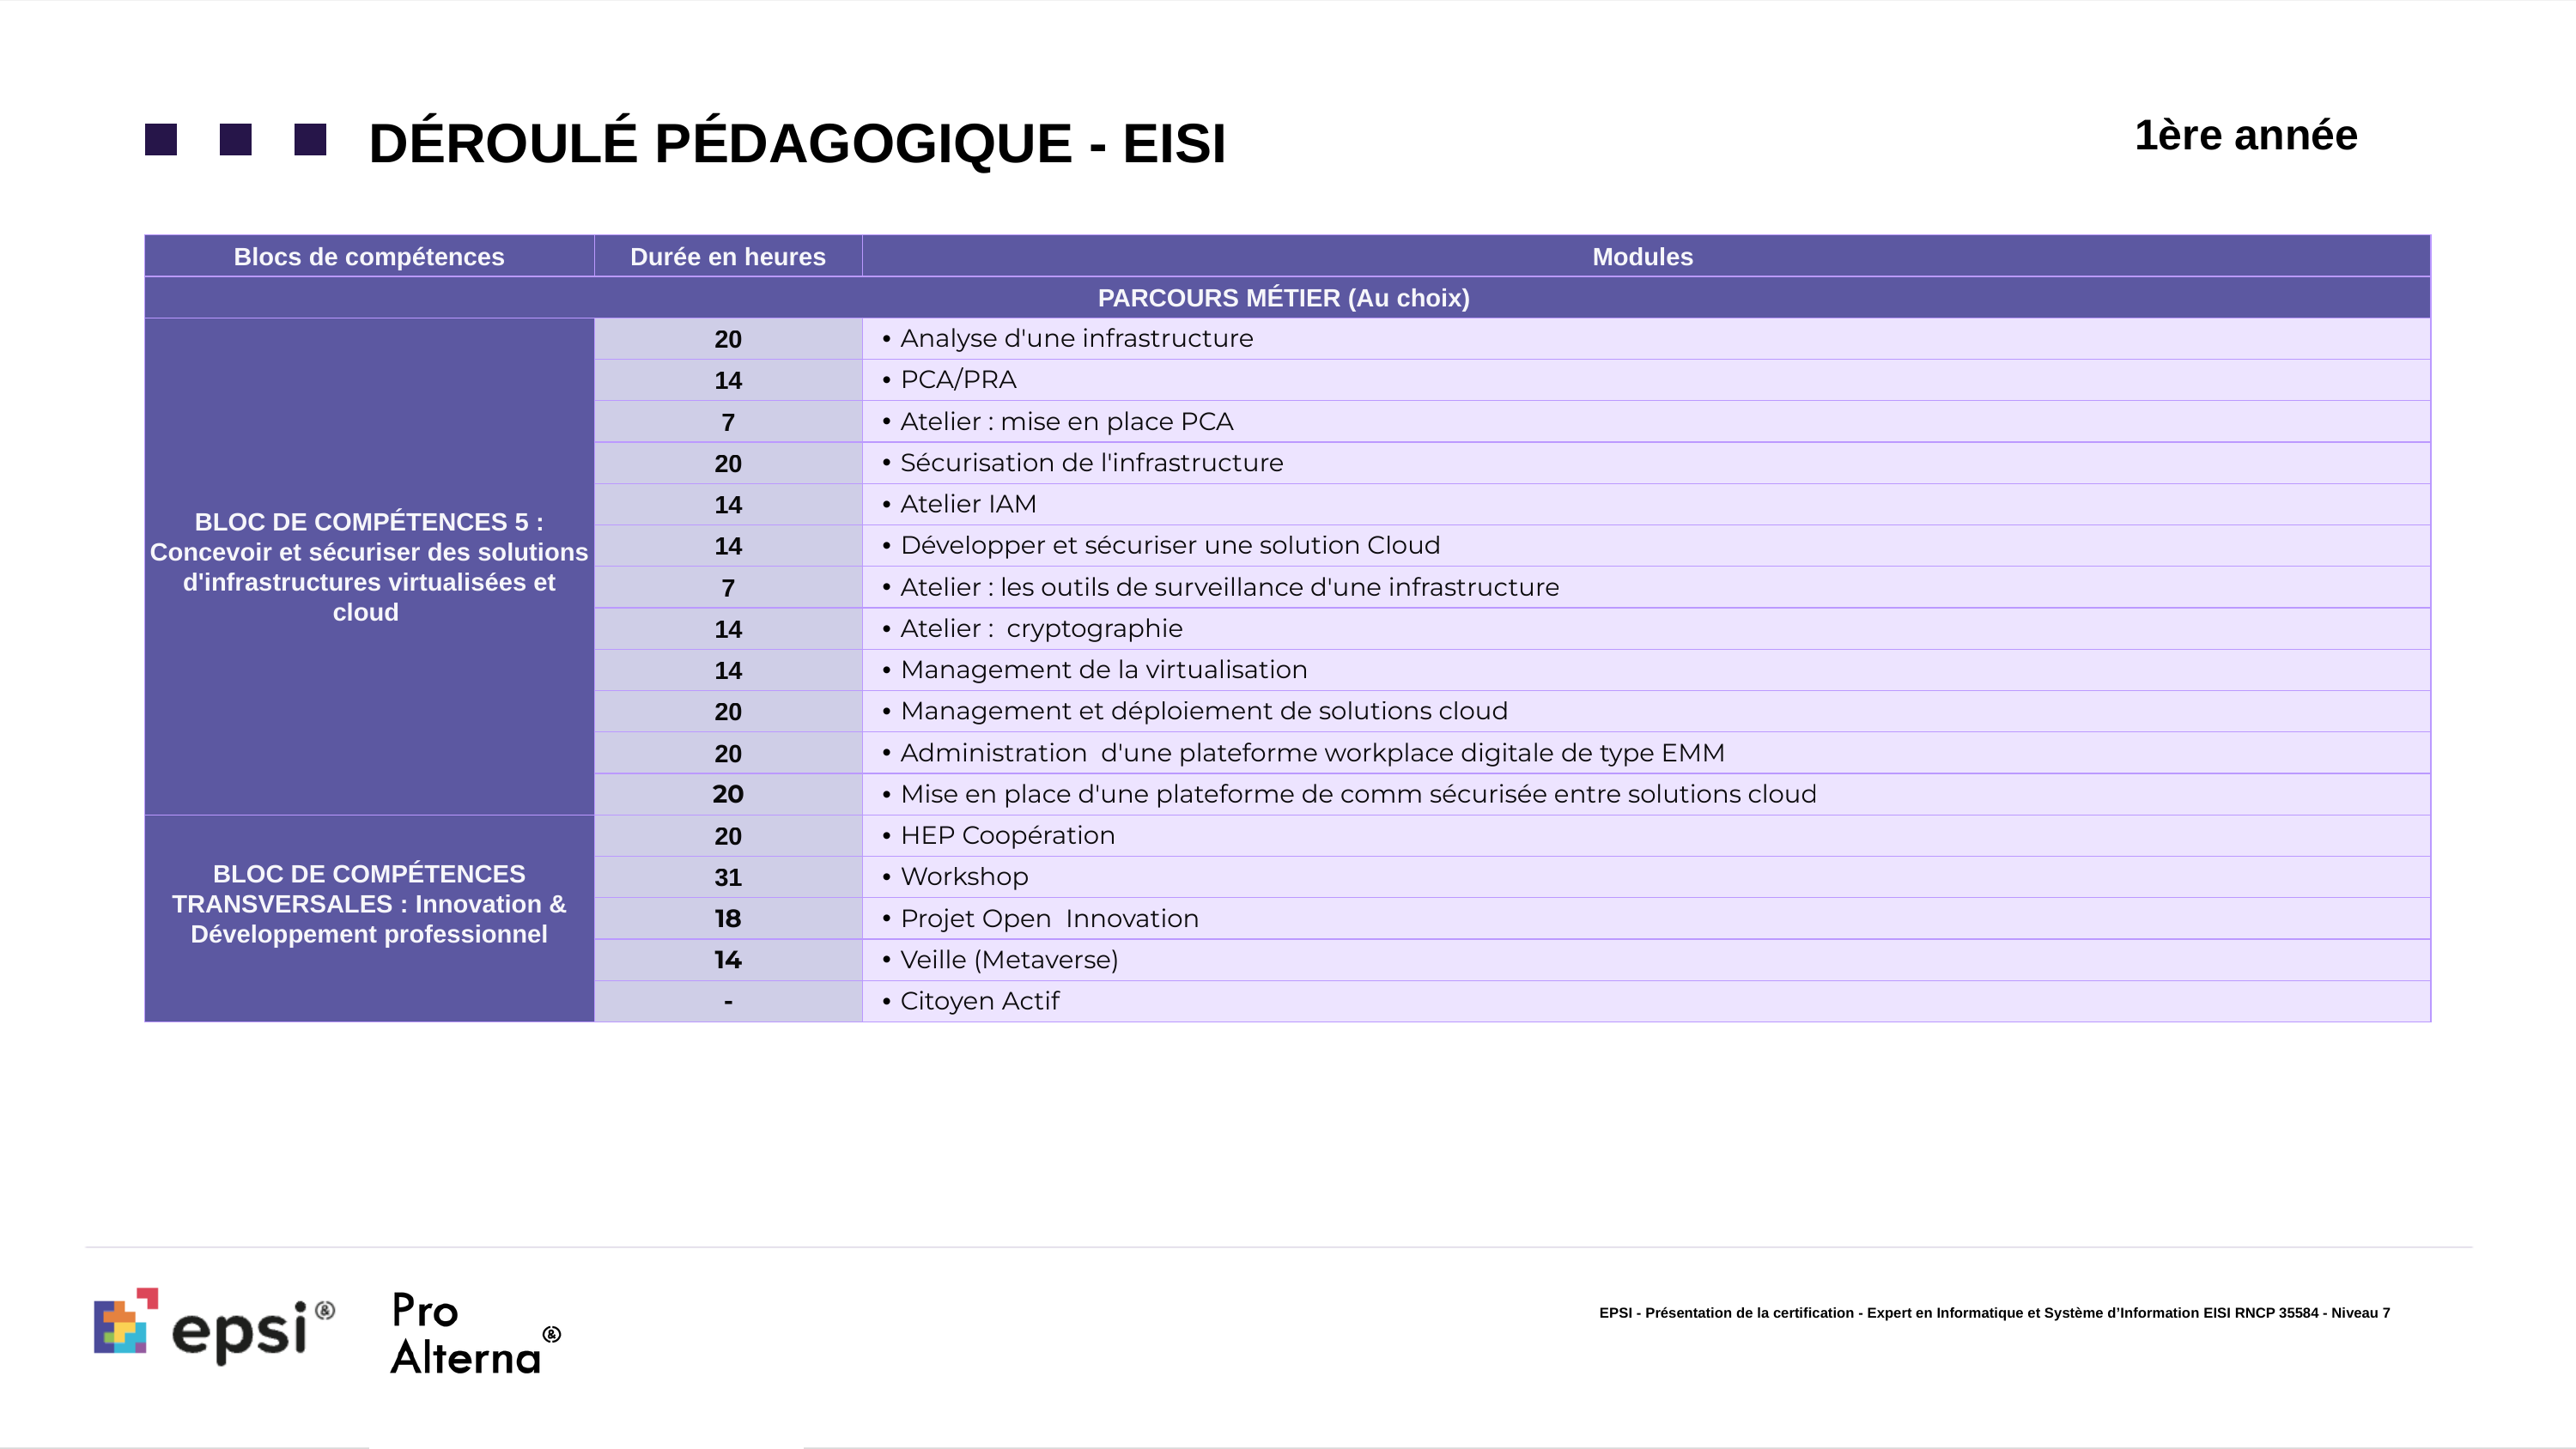

DÉROULÉ PÉDAGOGIQUE - EISI
1ère année

| Blocs de compétences | Durée en heures | Modules |
| --- | --- | --- |
| PARCOURS MÉTIER (Au choix) | PARCOURS MÉTIER (Au choix) | PARCOURS MÉTIER (Au choix) |
| BLOC DE COMPÉTENCES 5 : Concevoir et sécuriser des solutions d'infrastructures virtualisées et cloud | 20 | Analyse d'une infrastructure |
| BLOC DE COMPÉTENCES 5 : Concevoir et sécuriser des solutions d'infrastructures virtualisées et cloud | 14 | PCA/PRA |
| BLOC DE COMPÉTENCES 5 : Concevoir et sécuriser des solutions d'infrastructures virtualisées et cloud | 7 | Atelier : mise en place PCA |
| BLOC DE COMPÉTENCES 5 : Concevoir et sécuriser des solutions d'infrastructures virtualisées et cloud | 20 | Sécurisation de l'infrastructure |
| BLOC DE COMPÉTENCES 5 : Concevoir et sécuriser des solutions d'infrastructures virtualisées et cloud | 14 | Atelier IAM |
| BLOC DE COMPÉTENCES 5 : Concevoir et sécuriser des solutions d'infrastructures virtualisées et cloud | 14 | Développer et sécuriser une solution Cloud |
| BLOC DE COMPÉTENCES 5 : Concevoir et sécuriser des solutions d'infrastructures virtualisées et cloud | 7 | Atelier : les outils de surveillance d'une infrastructure |
| BLOC DE COMPÉTENCES 5 : Concevoir et sécuriser des solutions d'infrastructures virtualisées et cloud | 14 | Atelier :  cryptographie |
| BLOC DE COMPÉTENCES 5 : Concevoir et sécuriser des solutions d'infrastructures virtualisées et cloud | 14 | Management de la virtualisation |
| BLOC DE COMPÉTENCES 5 : Concevoir et sécuriser des solutions d'infrastructures virtualisées et cloud | 20 | Management et déploiement de solutions cloud |
| BLOC DE COMPÉTENCES 5 : Concevoir et sécuriser des solutions d'infrastructures virtualisées et cloud | 20 | Administration d'une plateforme workplace digitale de type EMM |
| BLOC DE COMPÉTENCES 5 : Concevoir et sécuriser des solutions d'infrastructures virtualisées et cloud | 20 | Mise en place d'une plateforme de comm sécurisée entre solutions cloud |
| BLOC DE COMPÉTENCES TRANSVERSALES : Innovation & Développement professionnel | 20 | HEP Coopération |
| BLOC DE COMPÉTENCES TRANSVERSALES : Innovation & Développement professionnel | 31 | Workshop |
| BLOC DE COMPÉTENCES TRANSVERSALES : Innovation & Développement professionnel | 18 | Projet Open Innovation |
| BLOC DE COMPÉTENCES TRANSVERSALES : Innovation & Développement professionnel | 14 | Veille (Metaverse) |
| BLOC DE COMPÉTENCES TRANSVERSALES : Innovation & Développement professionnel | - | Citoyen Actif |

EPSI - Présentation de la certification - Expert en Informatique et Système d’Information EISI RNCP 35584 - Niveau 7